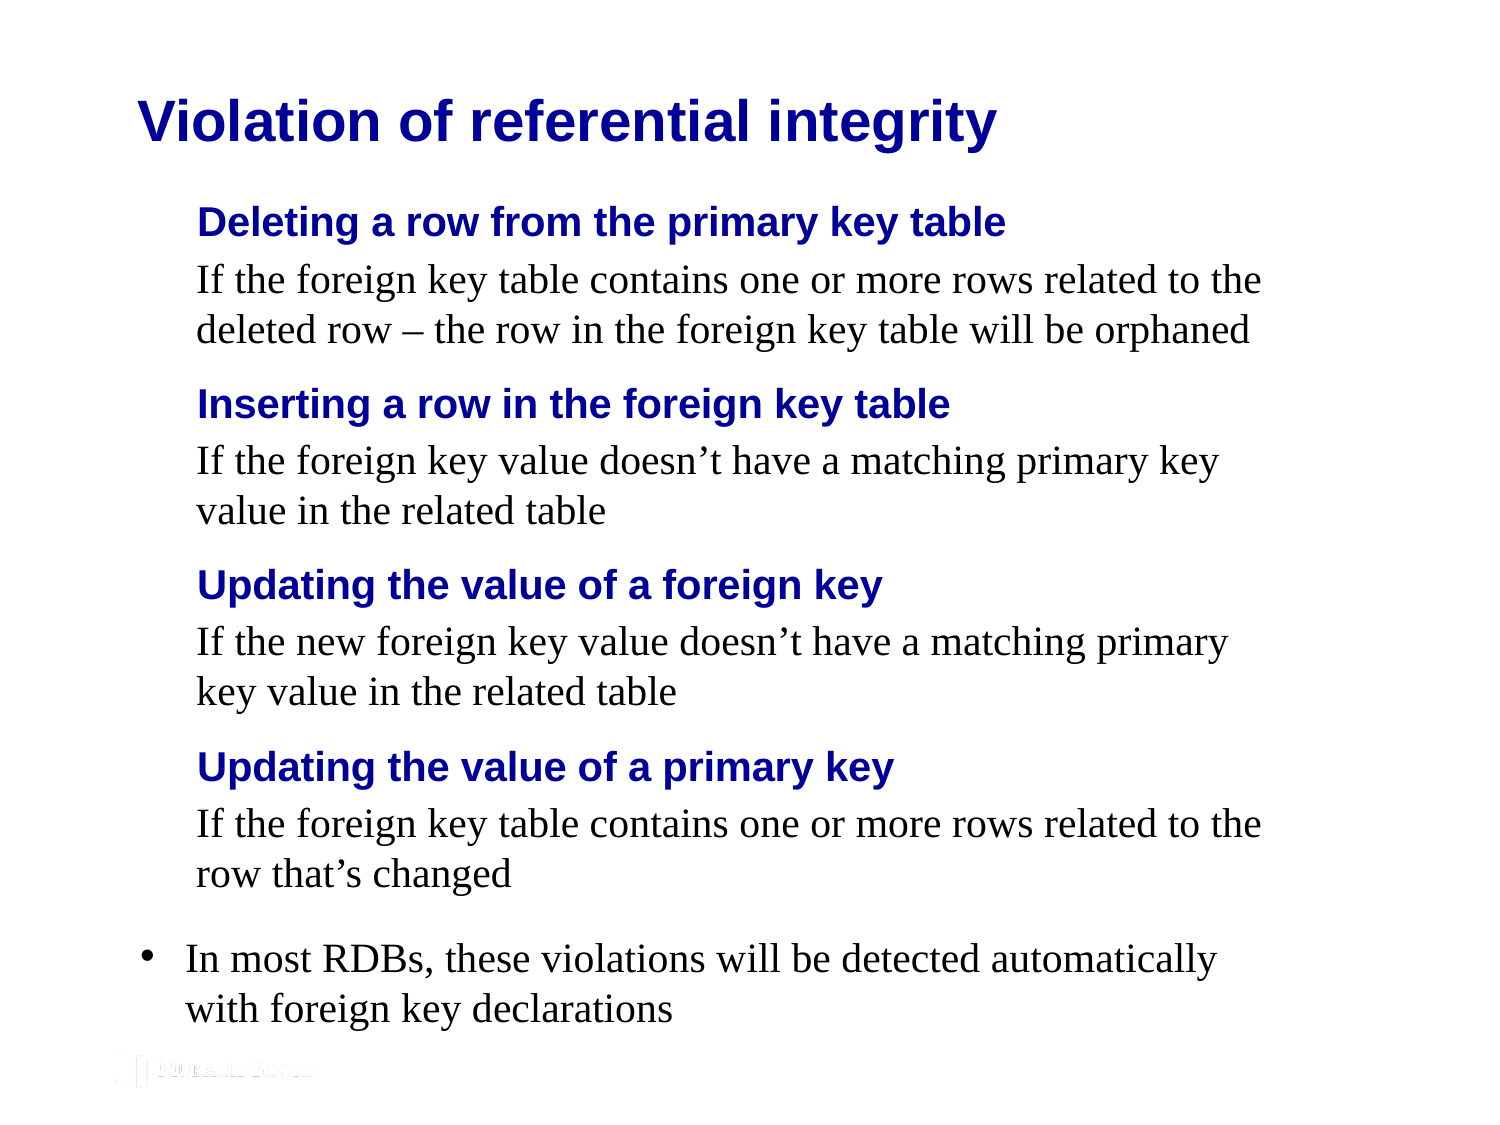

# Violation of referential integrity
Deleting a row from the primary key table
If the foreign key table contains one or more rows related to the deleted row – the row in the foreign key table will be orphaned
Inserting a row in the foreign key table
If the foreign key value doesn’t have a matching primary key value in the related table
Updating the value of a foreign key
If the new foreign key value doesn’t have a matching primary key value in the related table
Updating the value of a primary key
If the foreign key table contains one or more rows related to the row that’s changed

In most RDBs, these violations will be detected automatically with foreign key declarations
© 2019, Mike Murach & Associates, Inc.
Murach’s MySQL 3rd Edition

C10, Slide 22